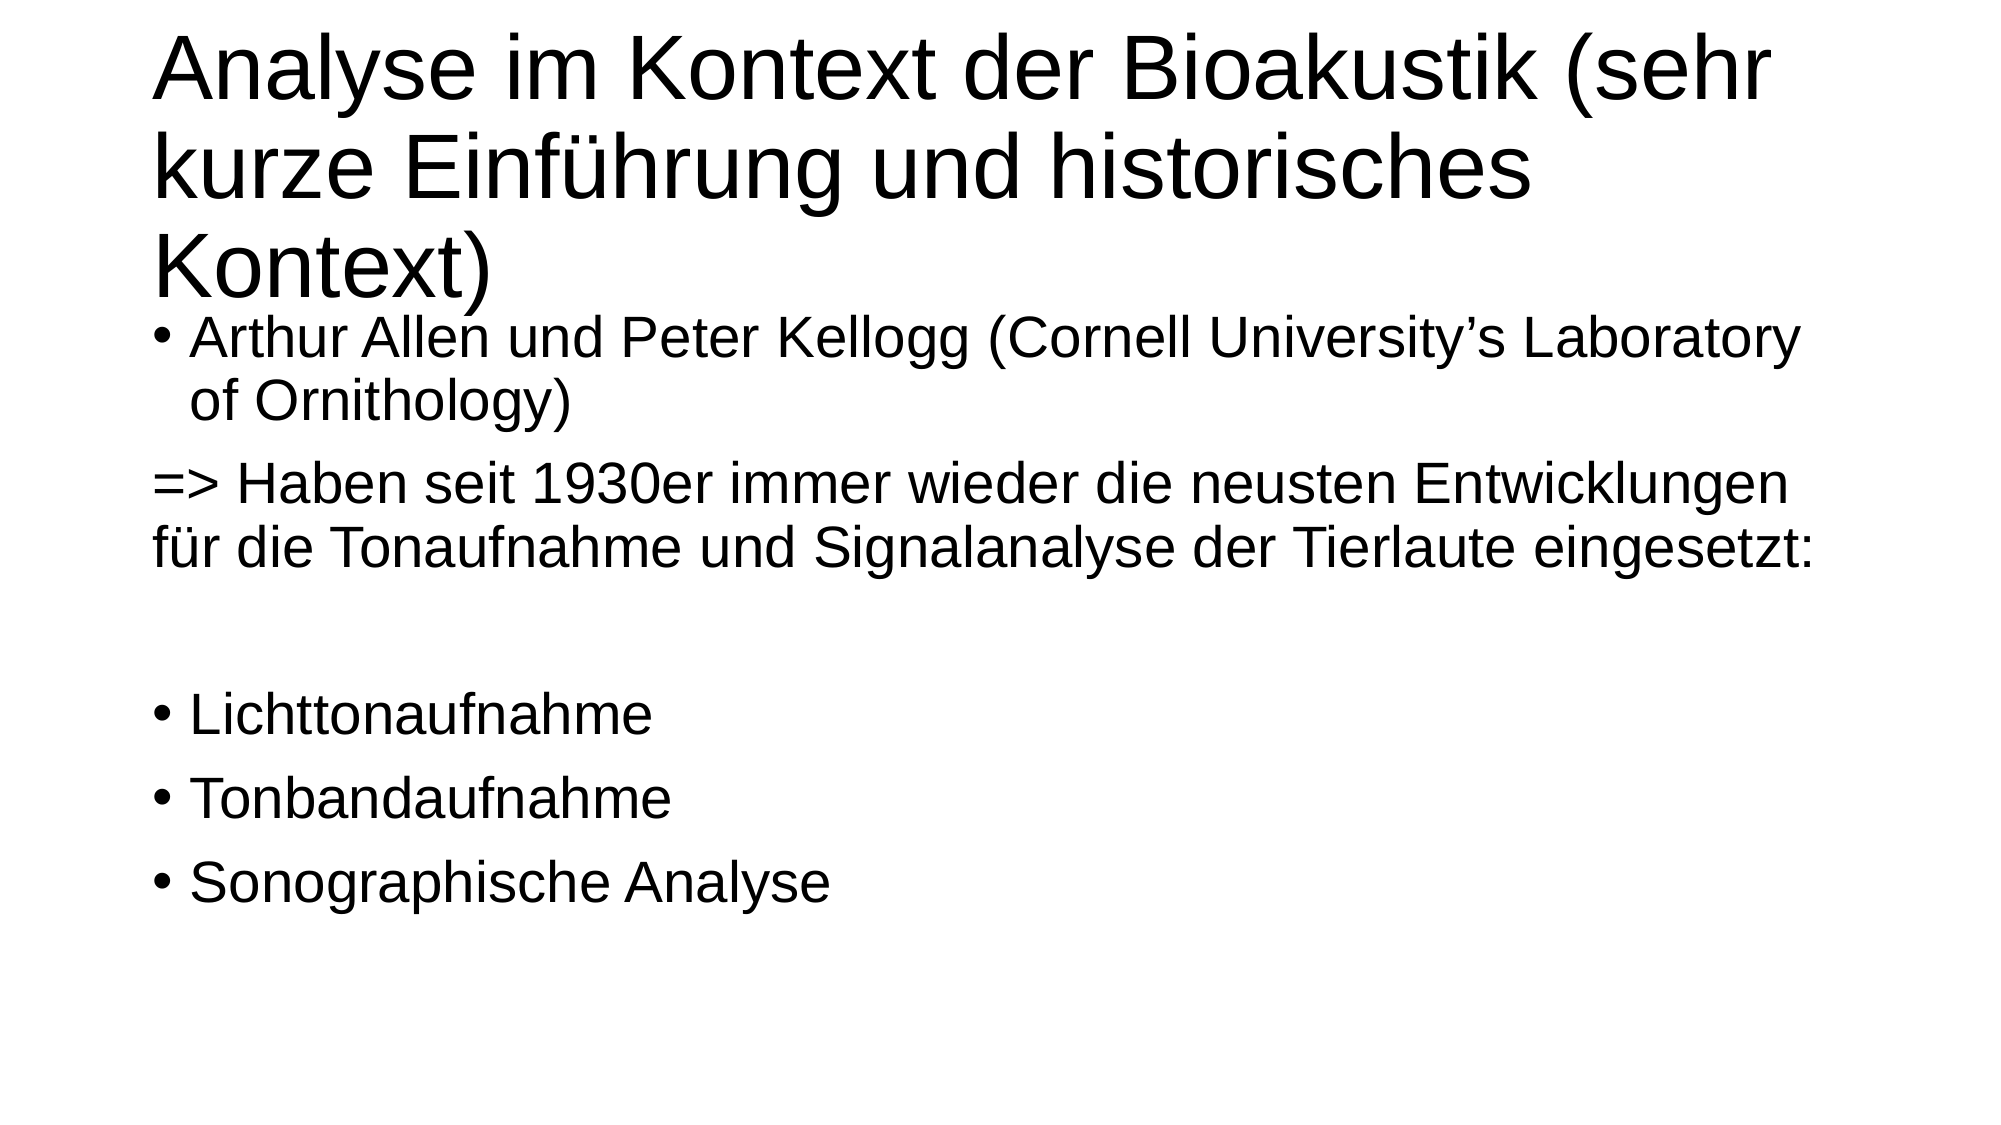

# Analyse im Kontext der Bioakustik (sehr kurze Einführung und historisches Kontext)
Arthur Allen und Peter Kellogg (Cornell University’s Laboratory of Ornithology)
=> Haben seit 1930er immer wieder die neusten Entwicklungen für die Tonaufnahme und Signalanalyse der Tierlaute eingesetzt:

Lichttonaufnahme
Tonbandaufnahme
Sonographische Analyse